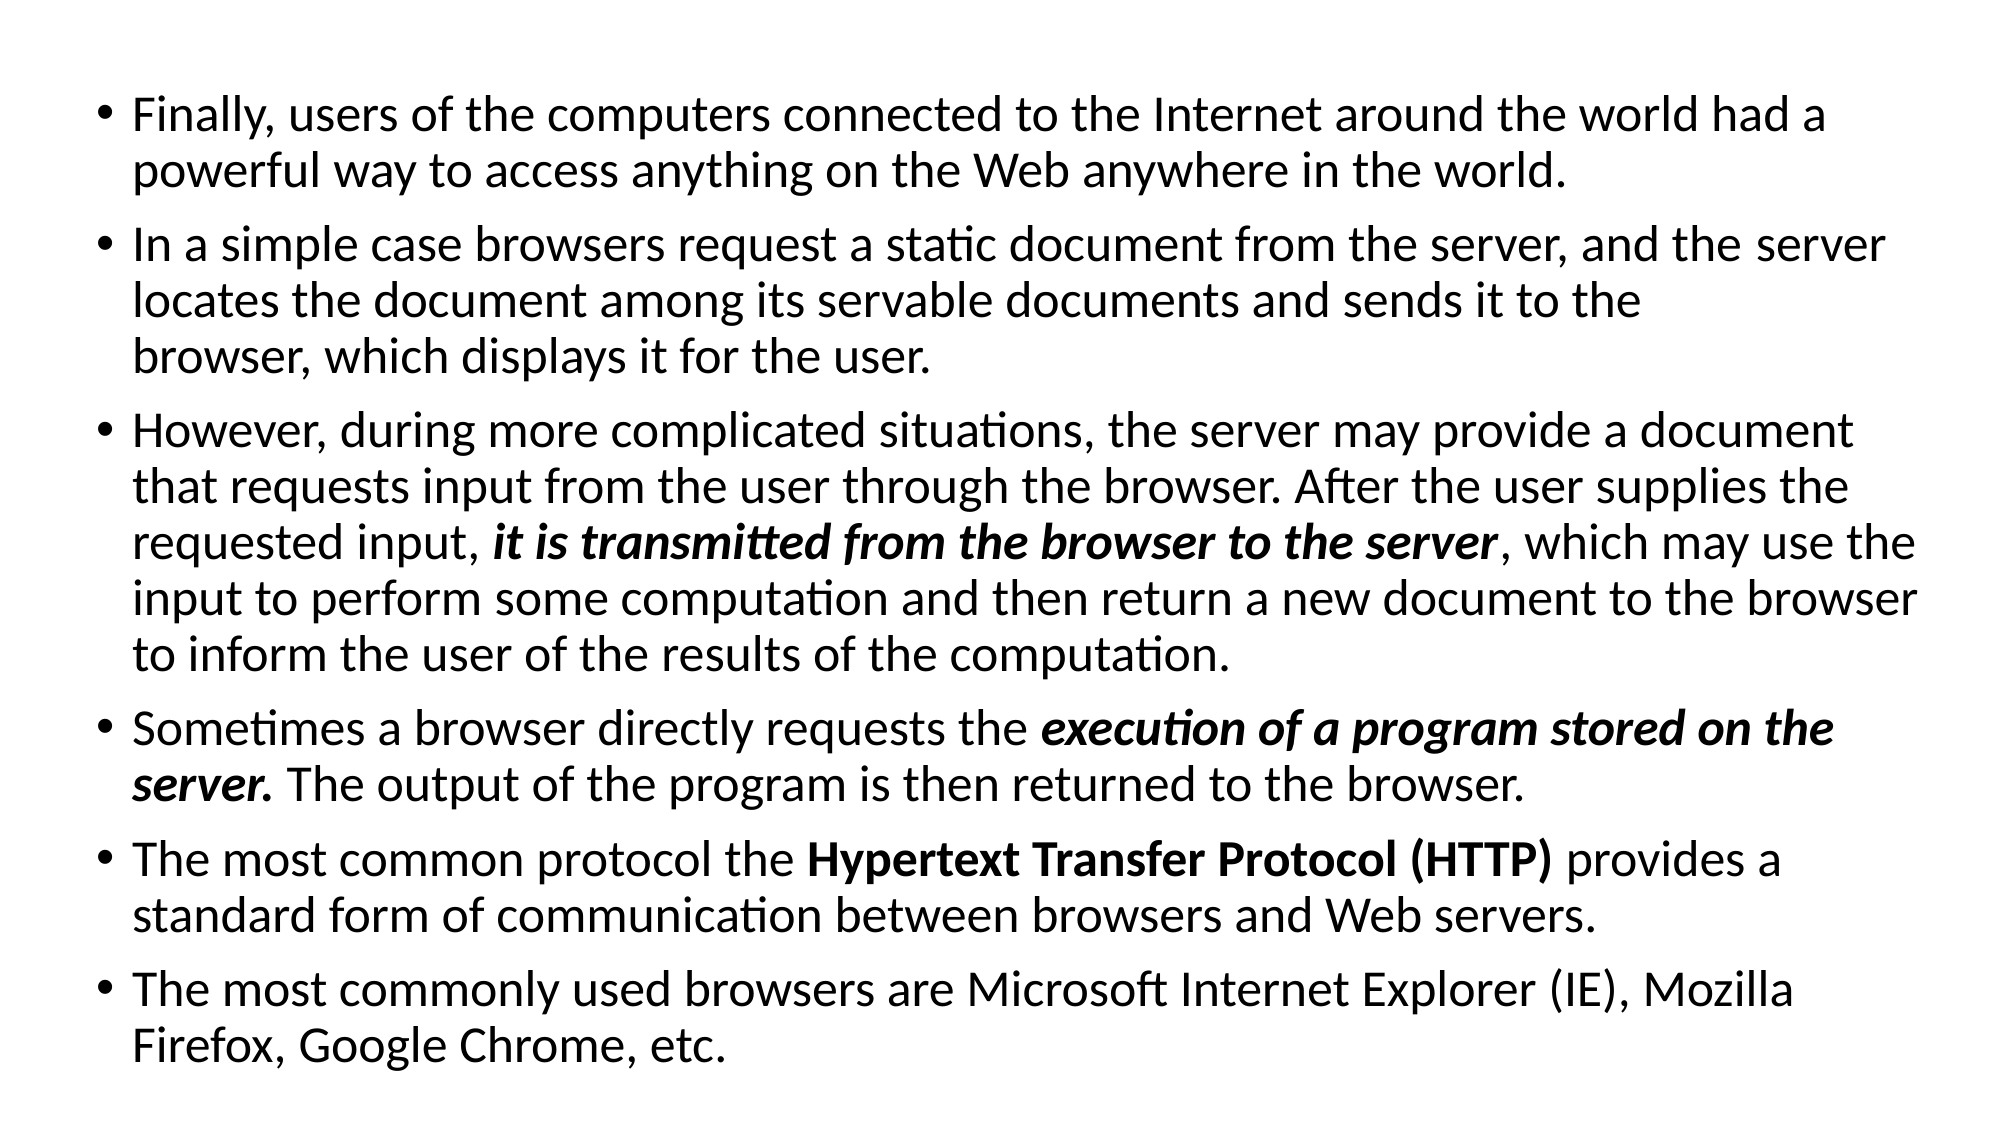

Finally, users of the computers connected to the Internet around the world had a powerful way to access anything on the Web anywhere in the world.
In a simple case browsers request a static document from the server, and the server locates the document among its servable documents and sends it to the browser, which displays it for the user.
However, during more complicated situations, the server may provide a document that requests input from the user through the browser. After the user supplies the requested input, it is transmitted from the browser to the server, which may use the input to perform some computation and then return a new document to the browser to inform the user of the results of the computation.
Sometimes a browser directly requests the execution of a program stored on the server. The output of the program is then returned to the browser.
The most common protocol the Hypertext Transfer Protocol (HTTP) provides a standard form of communication between browsers and Web servers.
The most commonly used browsers are Microsoft Internet Explorer (IE), Mozilla Firefox, Google Chrome, etc.